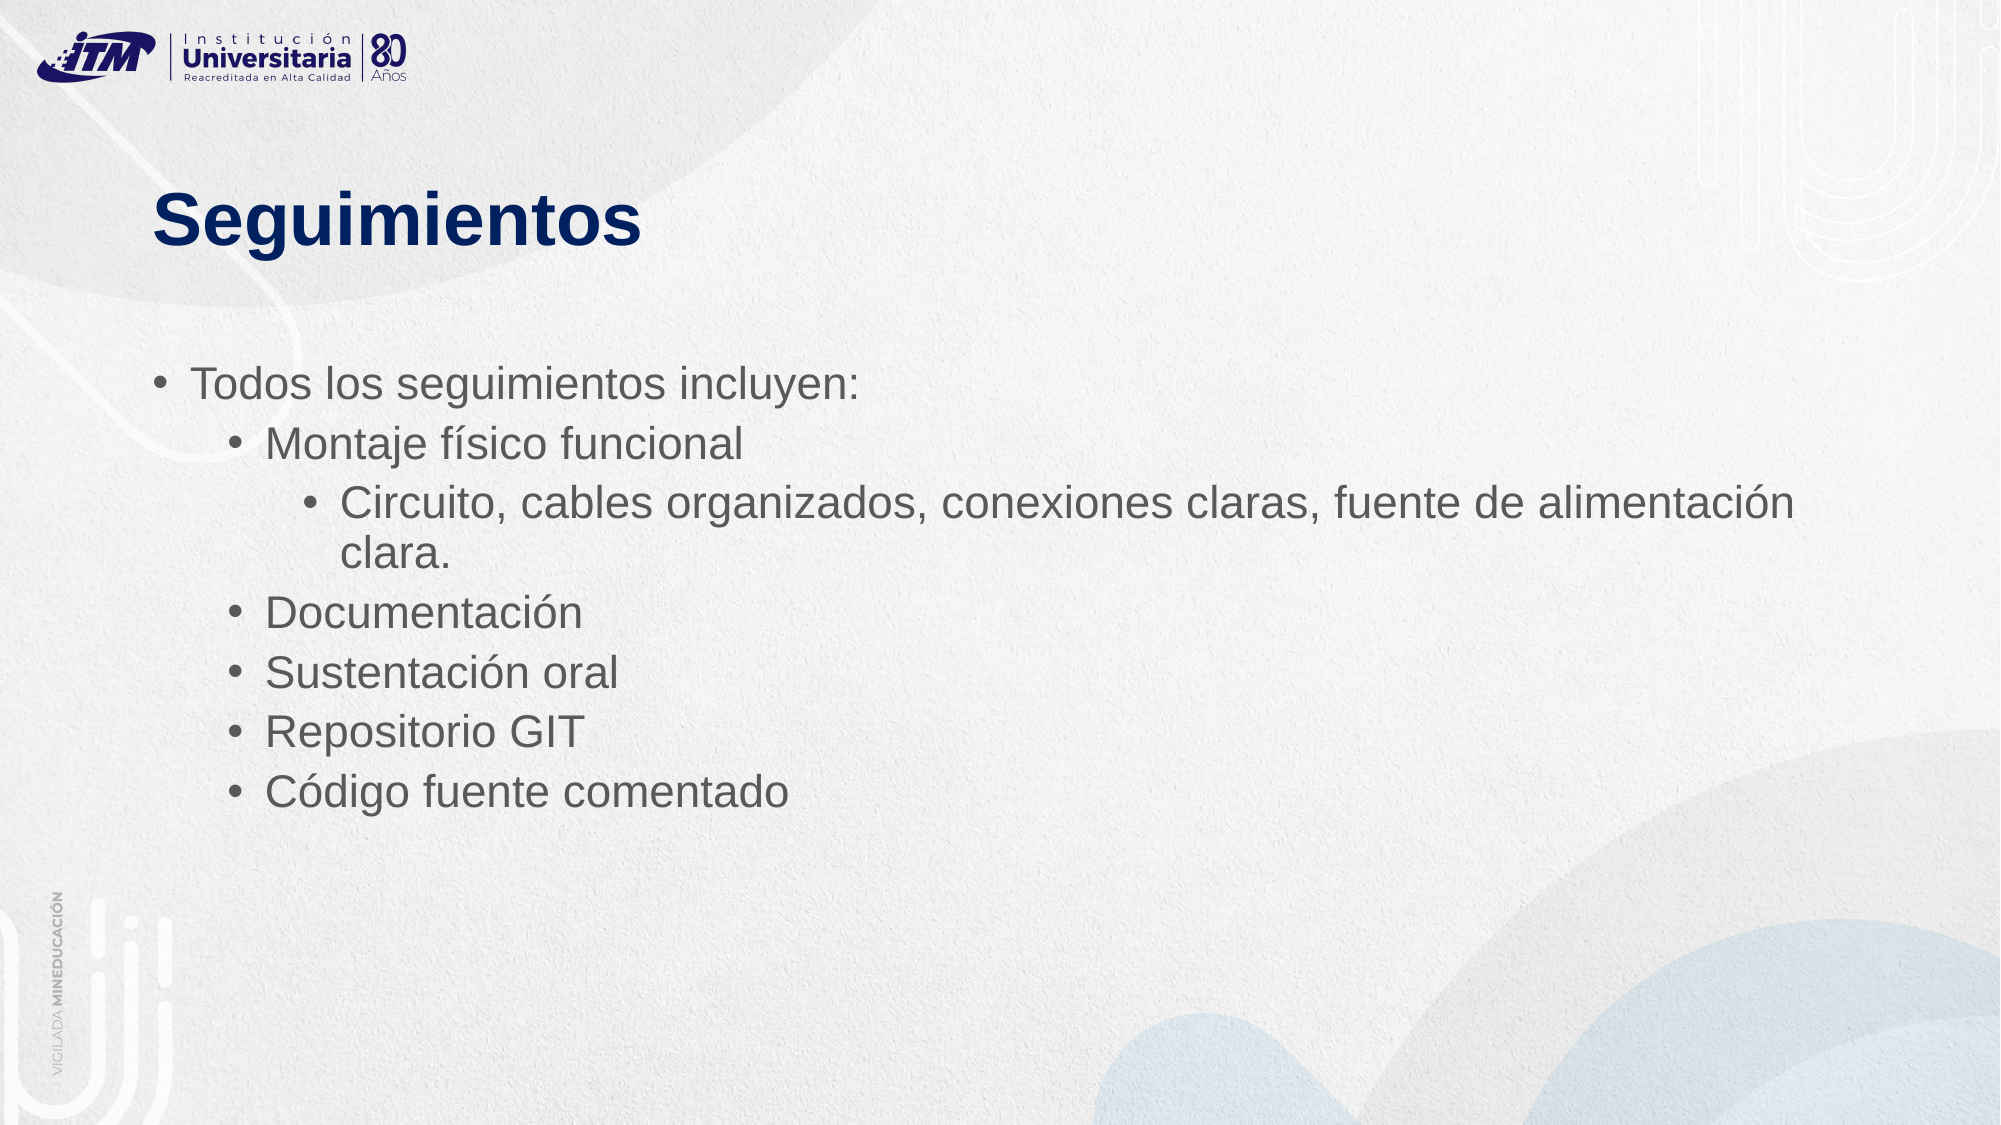

# Seguimientos
Todos los seguimientos incluyen:
Montaje físico funcional
Circuito, cables organizados, conexiones claras, fuente de alimentación clara.
Documentación
Sustentación oral
Repositorio GIT
Código fuente comentado